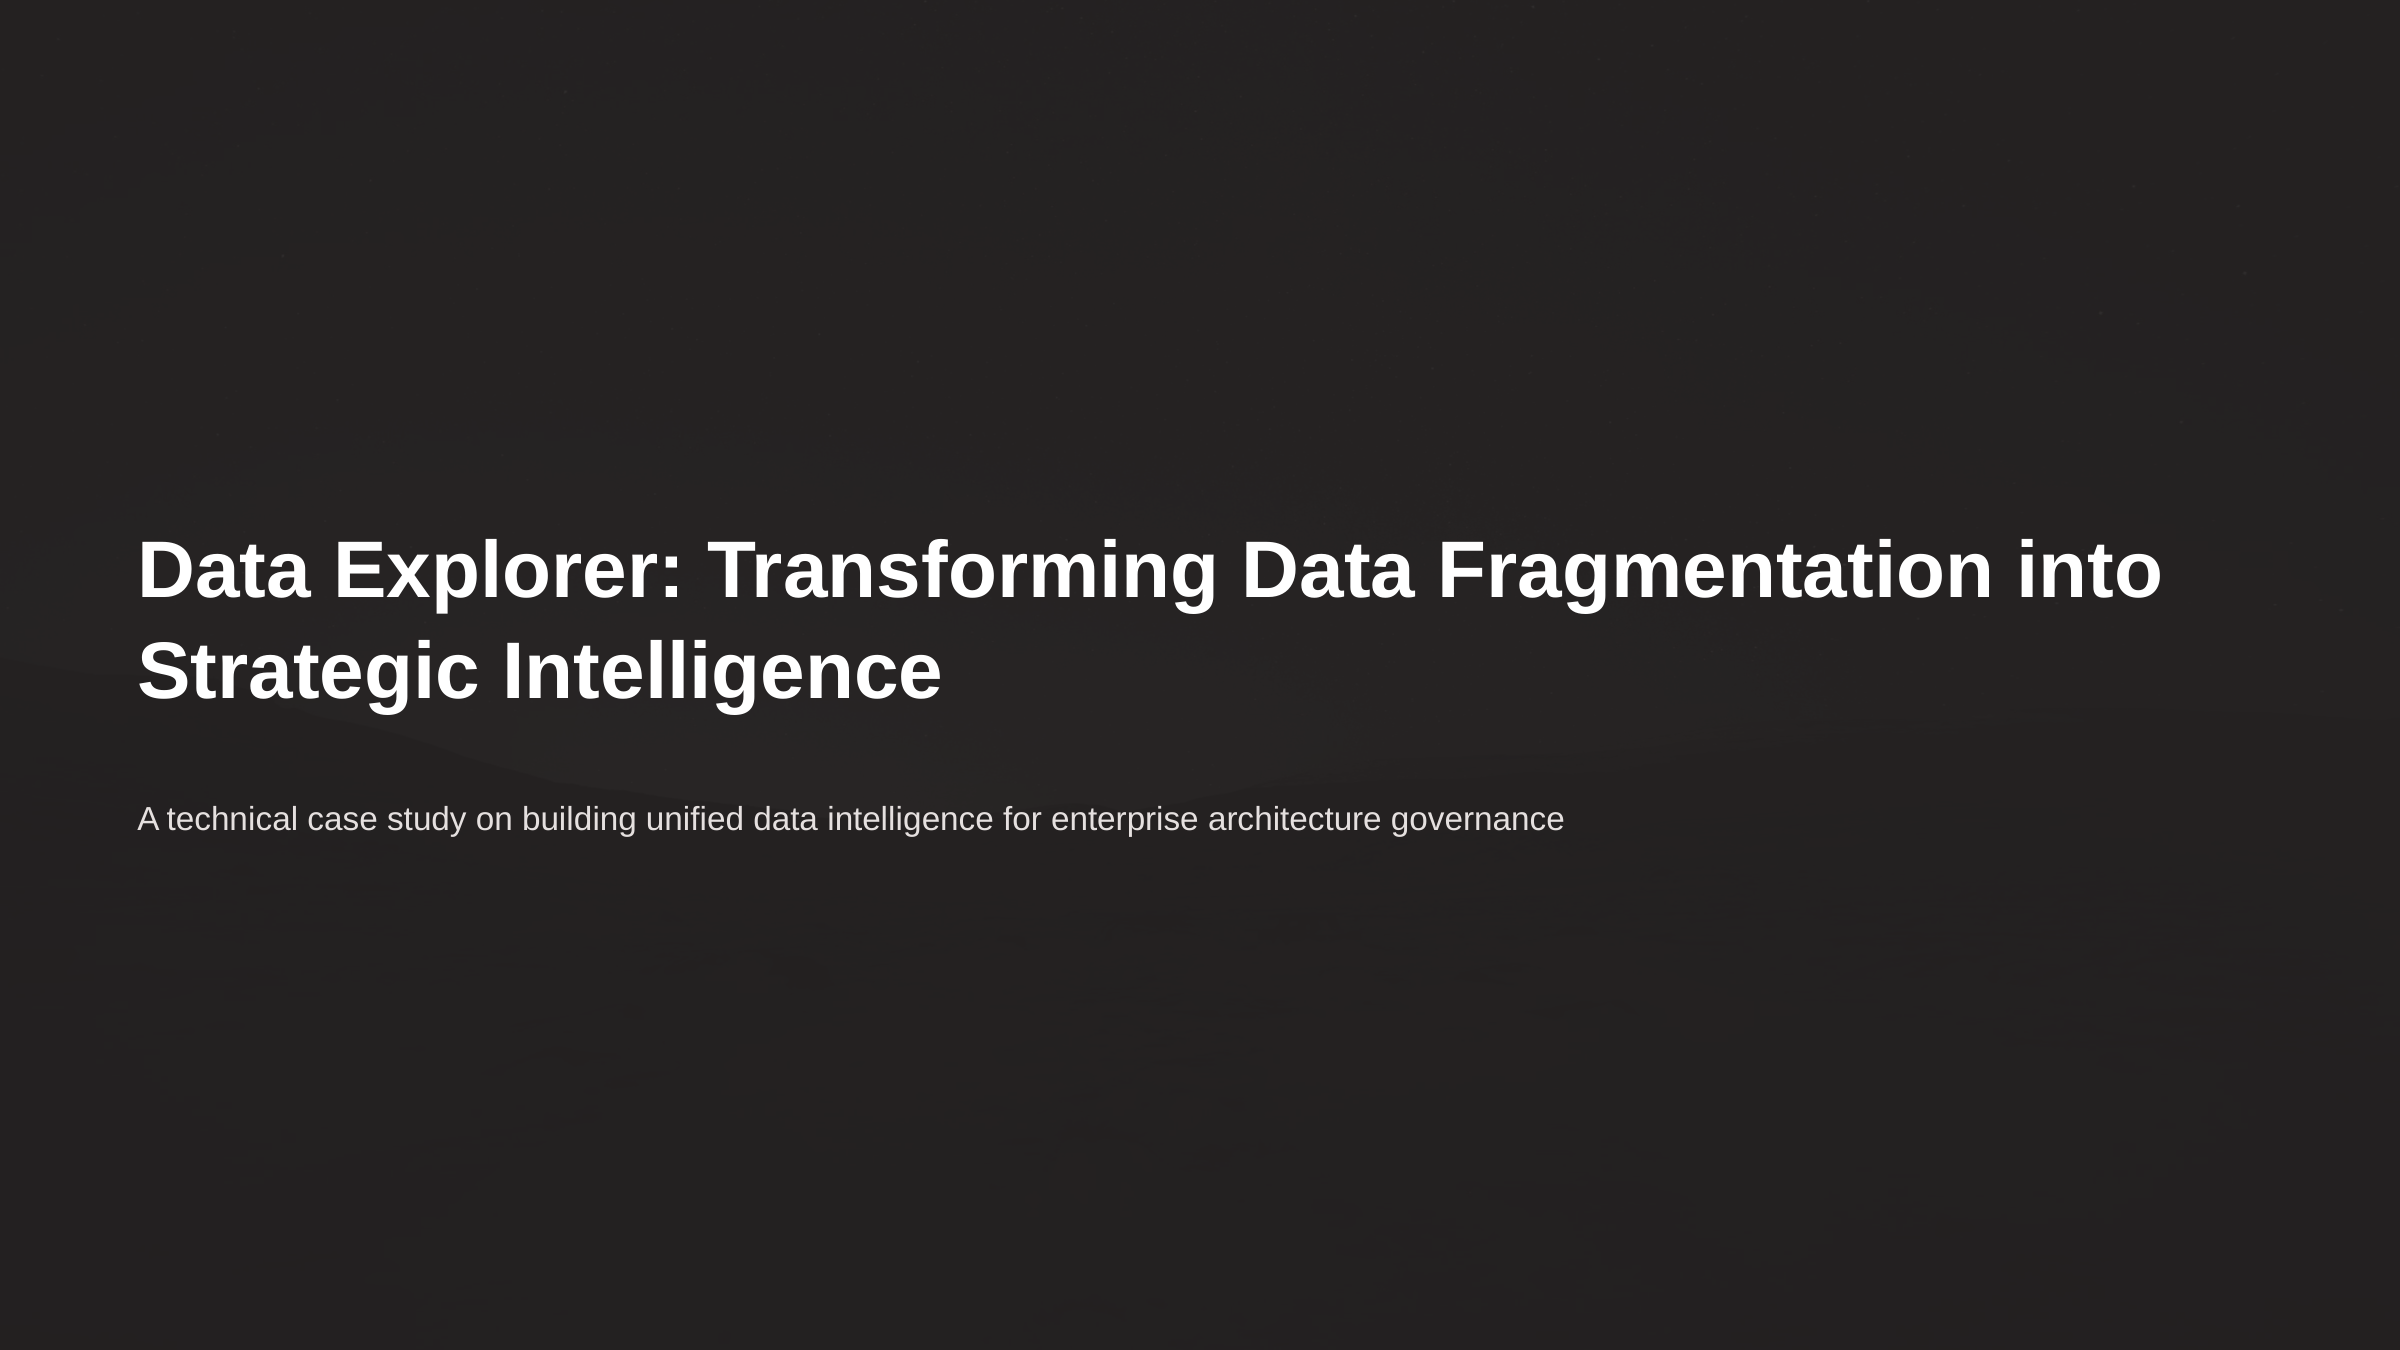

Data Explorer: Transforming Data Fragmentation into Strategic Intelligence
A technical case study on building unified data intelligence for enterprise architecture governance